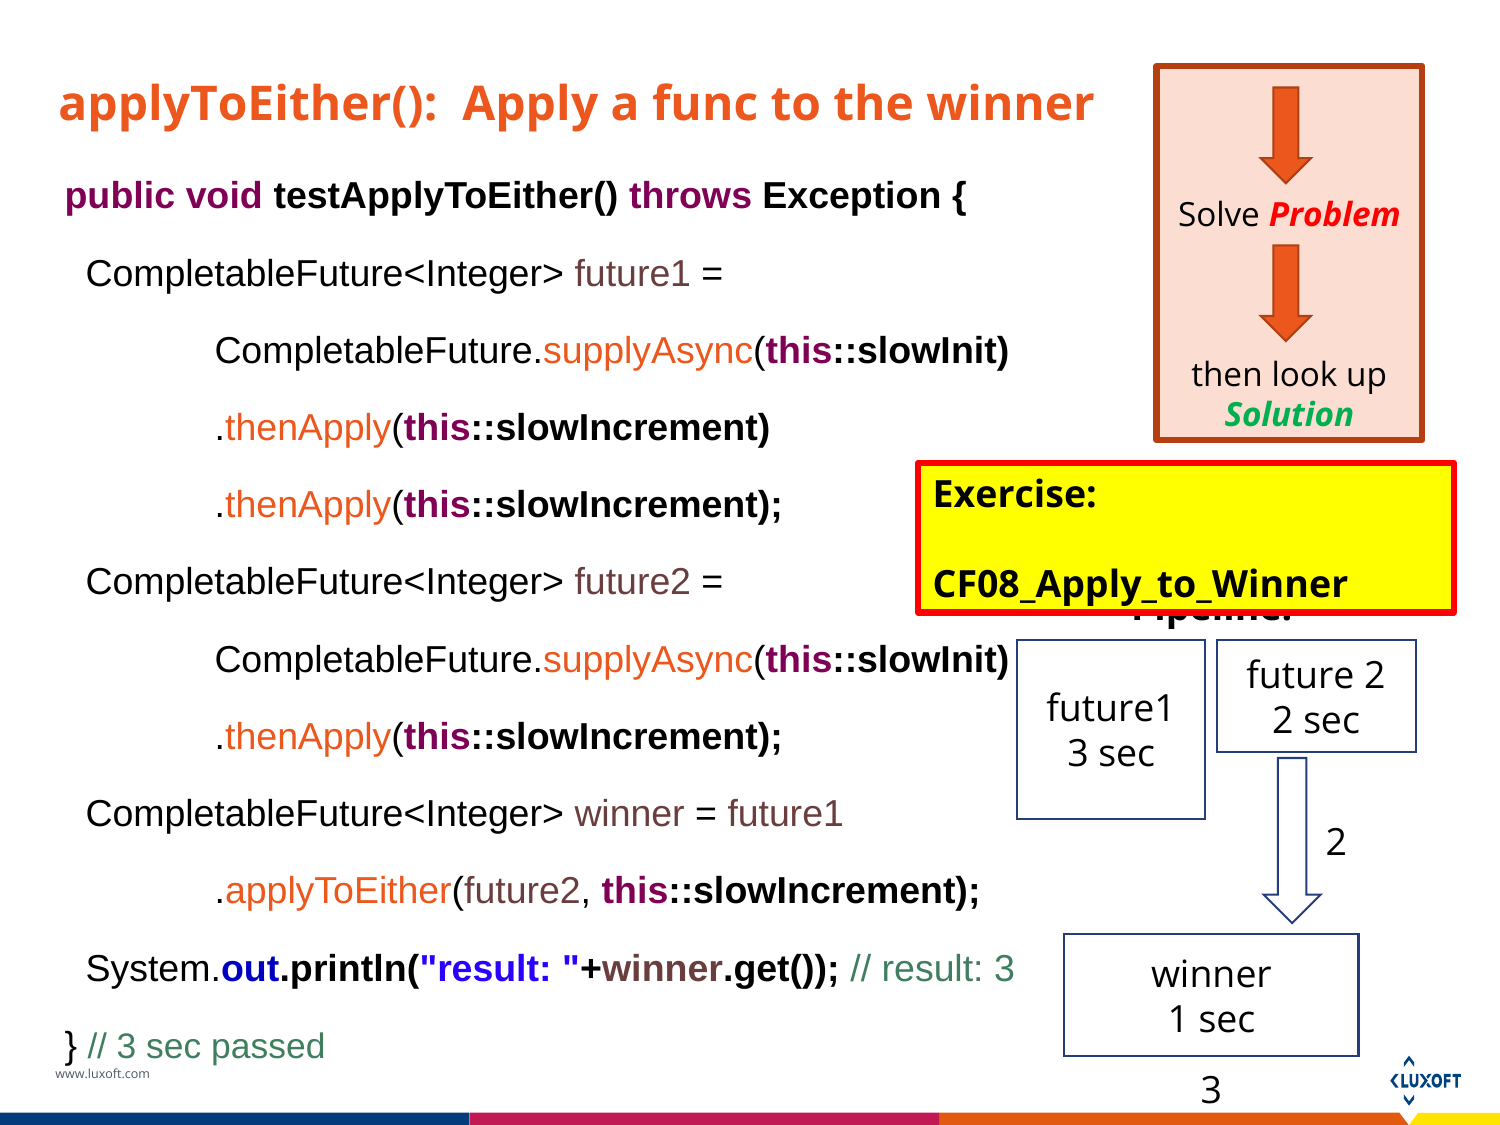

# applyToEither():  Apply a func to the winner

Solve Problem

then look up
Solution

public void testApplyToEither() throws Exception {
  CompletableFuture<Integer> future1 =
	CompletableFuture.supplyAsync(this::slowInit)
	.thenApply(this::slowIncrement)
	.thenApply(this::slowIncrement);
  CompletableFuture<Integer> future2 =
	CompletableFuture.supplyAsync(this::slowInit)
	.thenApply(this::slowIncrement);
  CompletableFuture<Integer> winner = future1
	.applyToEither(future2, this::slowIncrement);
  System.out.println("result: "+winner.get()); // result: 3
} // 3 sec passed

Exercise:
	CF08_Apply_to_Winner
Pipeline:
future1
3 sec
future 2
2 sec

2
winner
1 sec
3